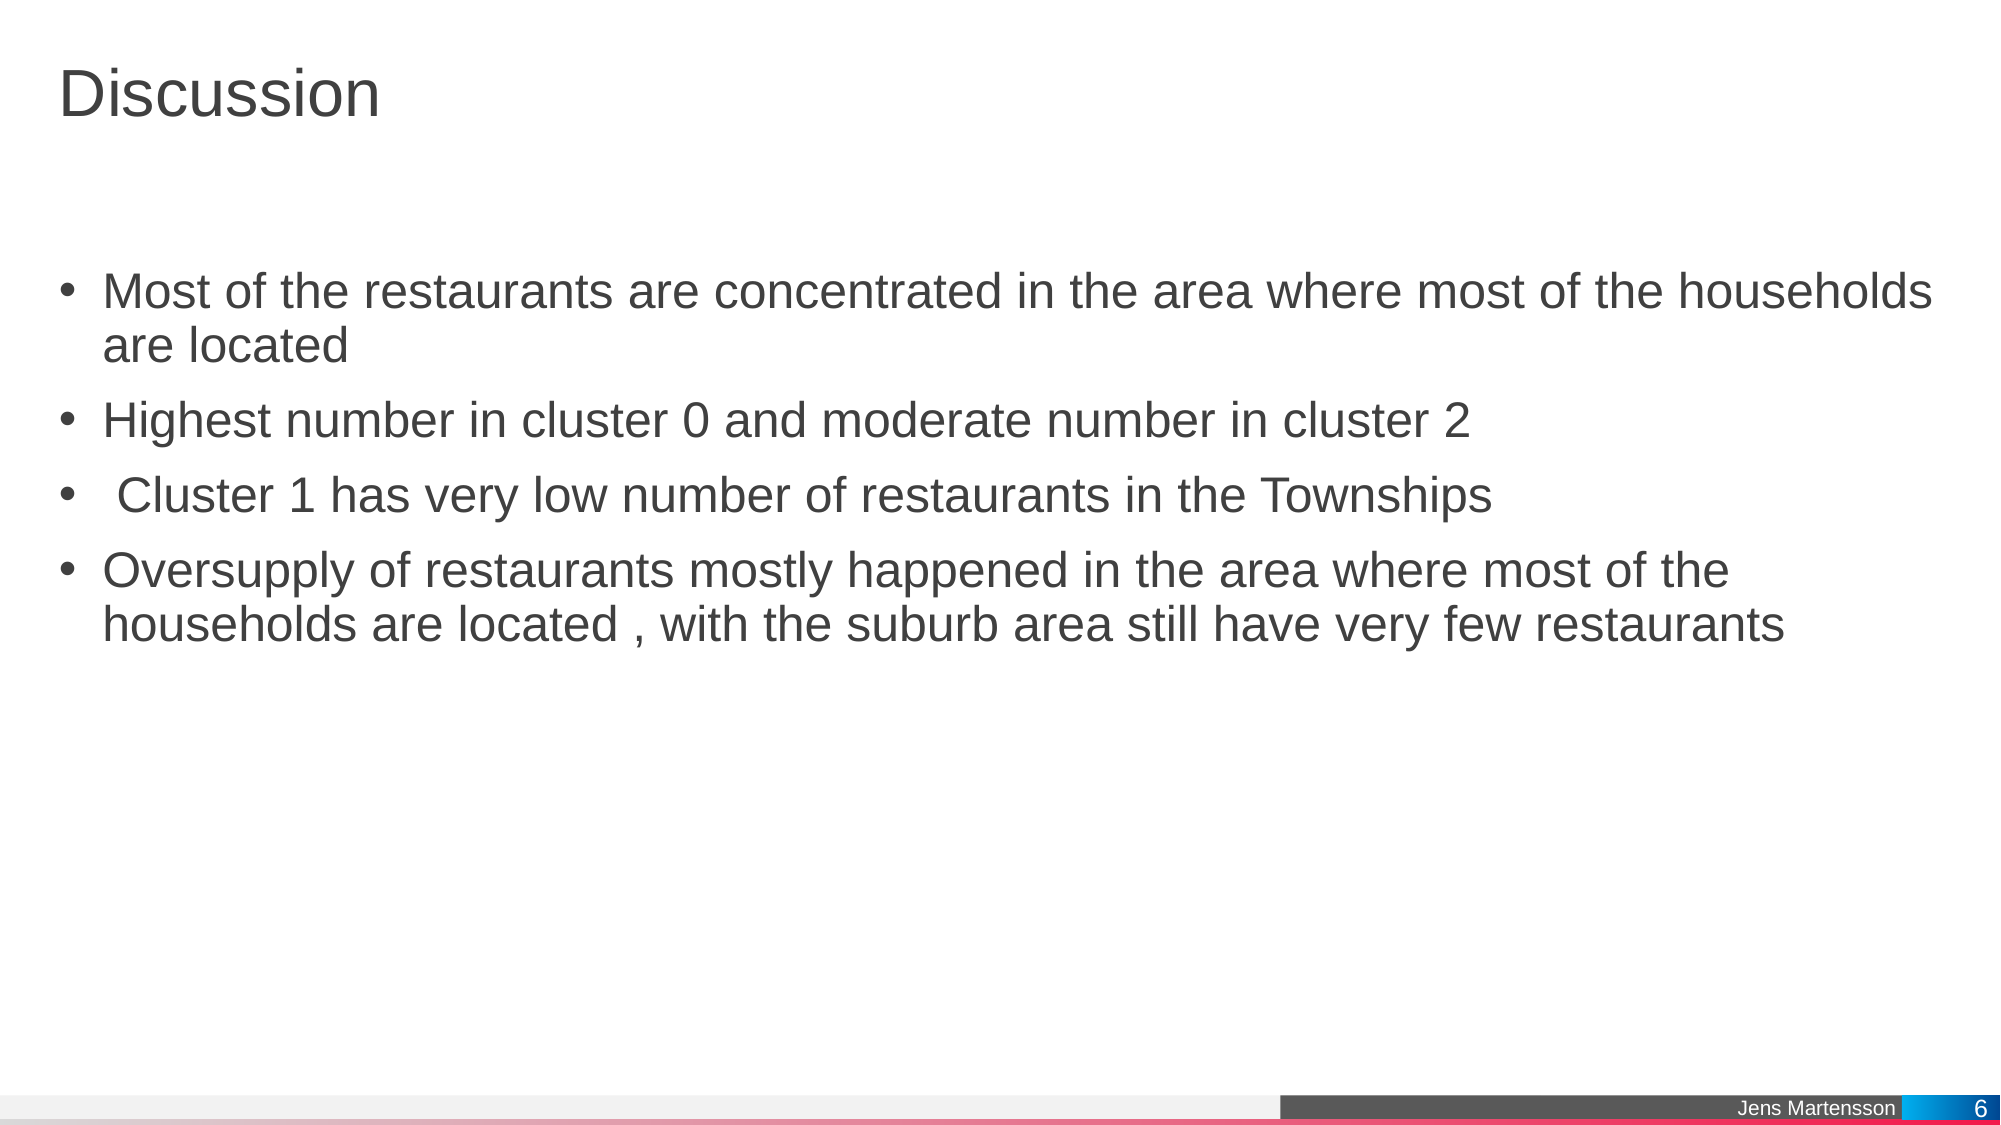

# Discussion
Most of the restaurants are concentrated in the area where most of the households are located
Highest number in cluster 0 and moderate number in cluster 2
 Cluster 1 has very low number of restaurants in the Townships
Oversupply of restaurants mostly happened in the area where most of the households are located , with the suburb area still have very few restaurants
6